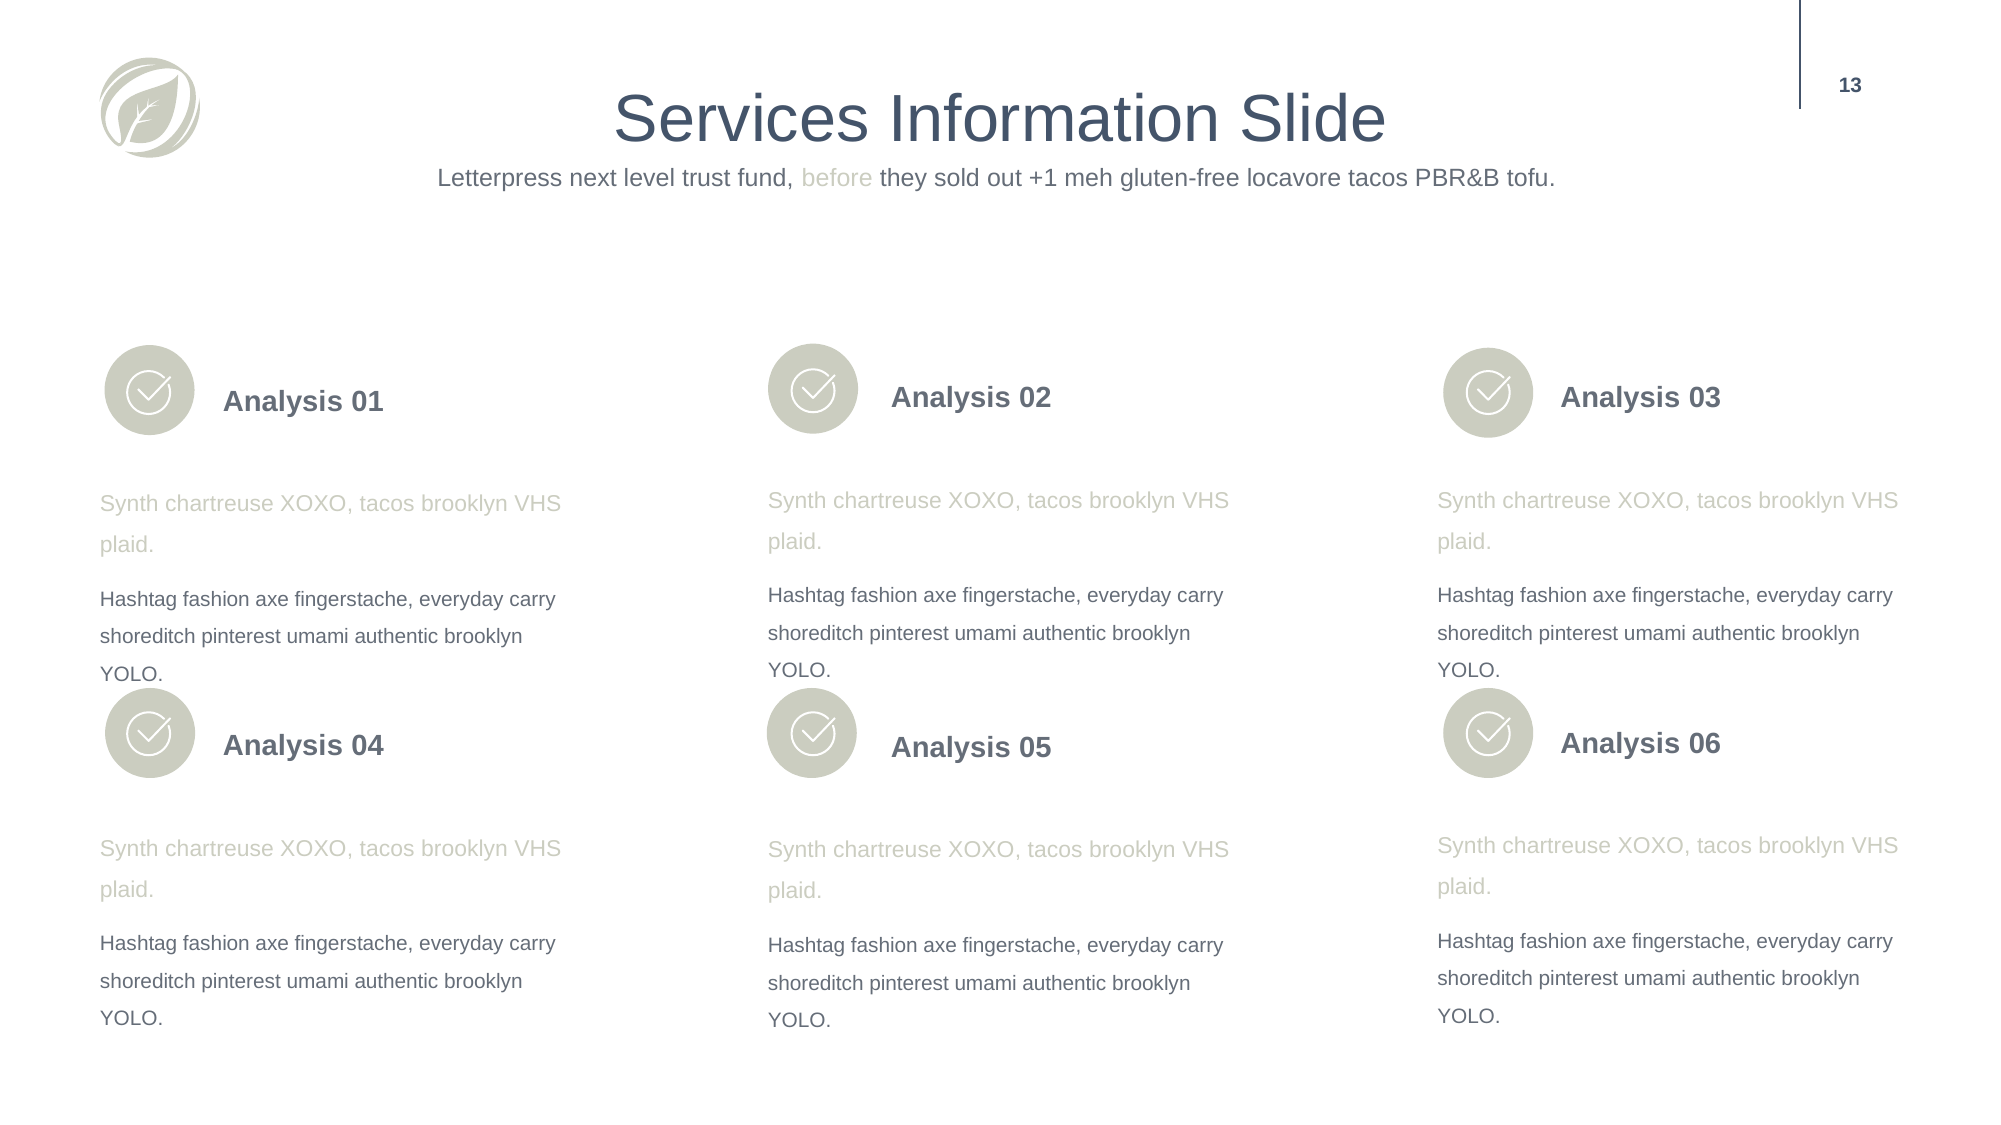

Services Information Slide
Letterpress next level trust fund, before they sold out +1 meh gluten-free locavore tacos PBR&B tofu.

Analysis 02
Synth chartreuse XOXO, tacos brooklyn VHS plaid.
Hashtag fashion axe fingerstache, everyday carry shoreditch pinterest umami authentic brooklyn YOLO.

Analysis 01
Synth chartreuse XOXO, tacos brooklyn VHS plaid.
Hashtag fashion axe fingerstache, everyday carry shoreditch pinterest umami authentic brooklyn YOLO.

Analysis 03
Synth chartreuse XOXO, tacos brooklyn VHS plaid.
Hashtag fashion axe fingerstache, everyday carry shoreditch pinterest umami authentic brooklyn YOLO.

Analysis 04
Synth chartreuse XOXO, tacos brooklyn VHS plaid.
Hashtag fashion axe fingerstache, everyday carry shoreditch pinterest umami authentic brooklyn YOLO.

Analysis 05
Synth chartreuse XOXO, tacos brooklyn VHS plaid.
Hashtag fashion axe fingerstache, everyday carry shoreditch pinterest umami authentic brooklyn YOLO.

Analysis 06
Synth chartreuse XOXO, tacos brooklyn VHS plaid.
Hashtag fashion axe fingerstache, everyday carry shoreditch pinterest umami authentic brooklyn YOLO.